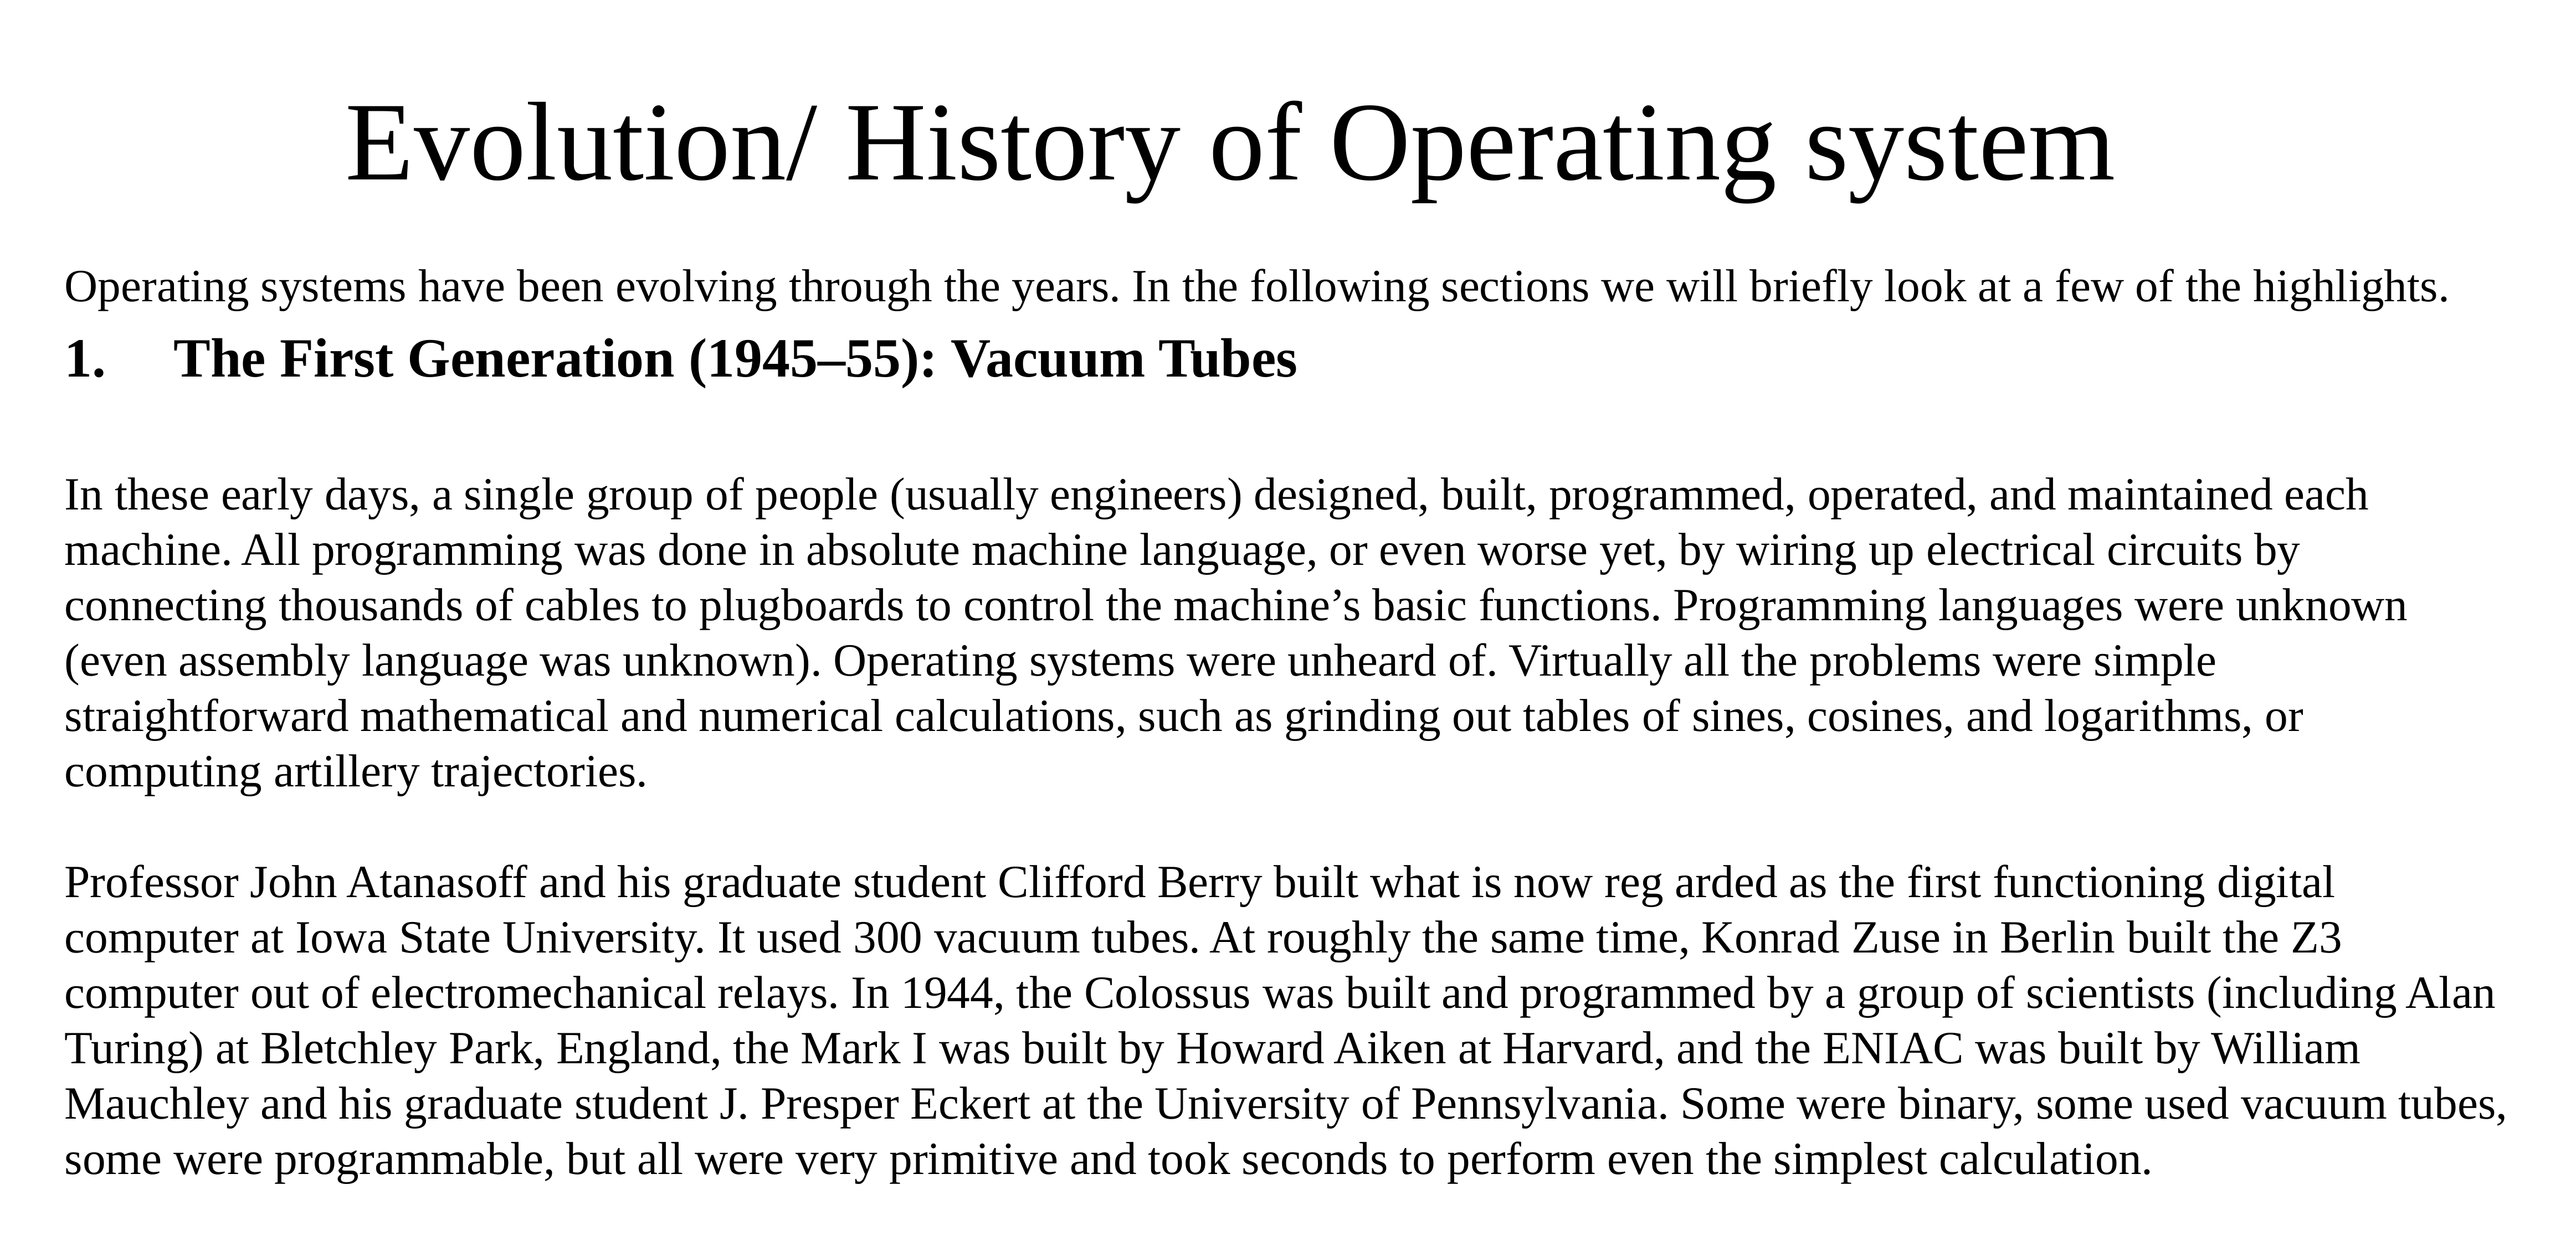

# Evolution/ History of Operating system
Operating systems have been evolving through the years. In the following sections we will briefly look at a few of the highlights.
The First Generation (1945–55): Vacuum Tubes
In these early days, a single group of people (usually engineers) designed, built, programmed, operated, and maintained each machine. All programming was done in absolute machine language, or even worse yet, by wiring up electrical circuits by connecting thousands of cables to plugboards to control the machine’s basic functions. Programming languages were unknown (even assembly language was unknown). Operating systems were unheard of. Virtually all the problems were simple  straightforward mathematical and numerical calculations, such as grinding out tables of sines, cosines, and logarithms, or computing artillery trajectories.
Professor John Atanasoff and his graduate student Clifford Berry built what is now reg arded as the first functioning digital computer at Iowa State University. It used 300 vacuum tubes. At roughly the same time, Konrad Zuse in Berlin built the Z3 computer out of electromechanical relays. In 1944, the Colossus was built and programmed by a group of scientists (including Alan Turing) at Bletchley Park, England, the Mark I was built by Howard Aiken at Harvard, and the ENIAC was built by William Mauchley and his graduate student J. Presper Eckert at the University of Pennsylvania. Some were binary, some used vacuum tubes, some were programmable, but all were very primitive and took seconds to perform even the simplest calculation.